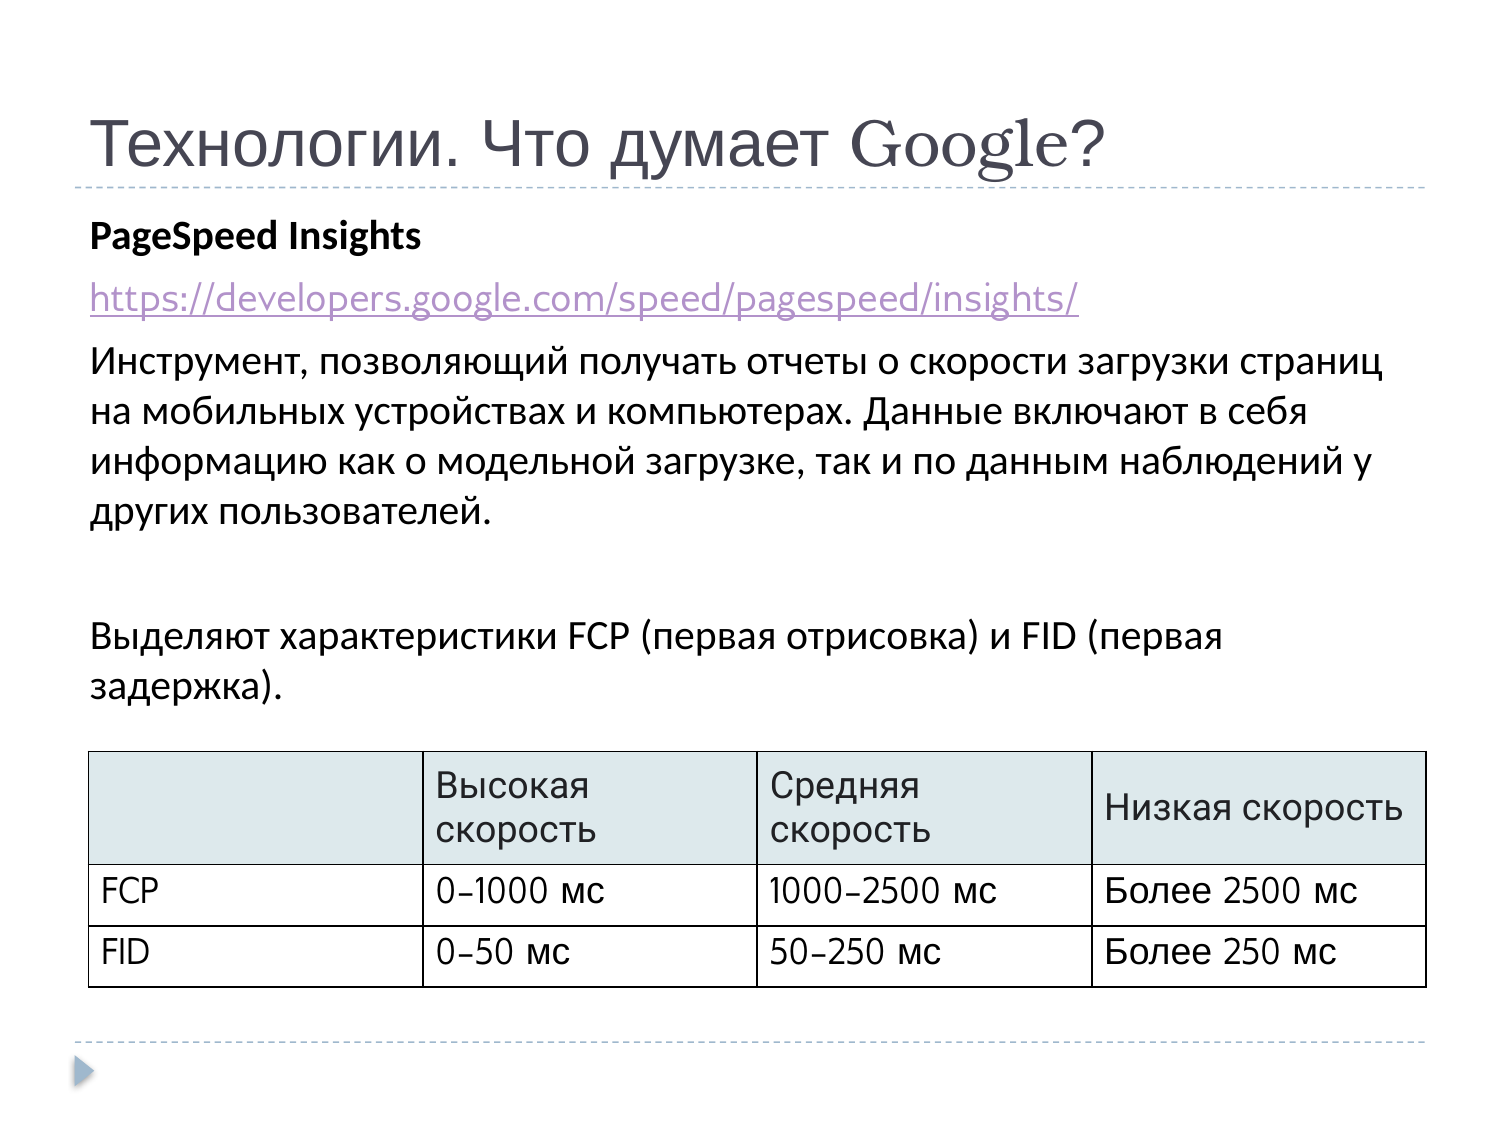

# Технологии. Что думает Google?
PageSpeed Insights
https://developers.google.com/speed/pagespeed/insights/
Инструмент, позволяющий получать отчеты о скорости загрузки страниц на мобильных устройствах и компьютерах. Данные включают в себя информацию как о модельной загрузке, так и по данным наблюдений у других пользователей.

Выделяют характеристики FCP (первая отрисовка) и FID (первая задержка).

|  | Высокая скорость | Средняя скорость | Низкая скорость |
| --- | --- | --- | --- |
| FCP | 0–1000 мс | 1000–2500 мс | Более 2500 мс |
| FID | 0–50 мс | 50–250 мс | Более 250 мс |